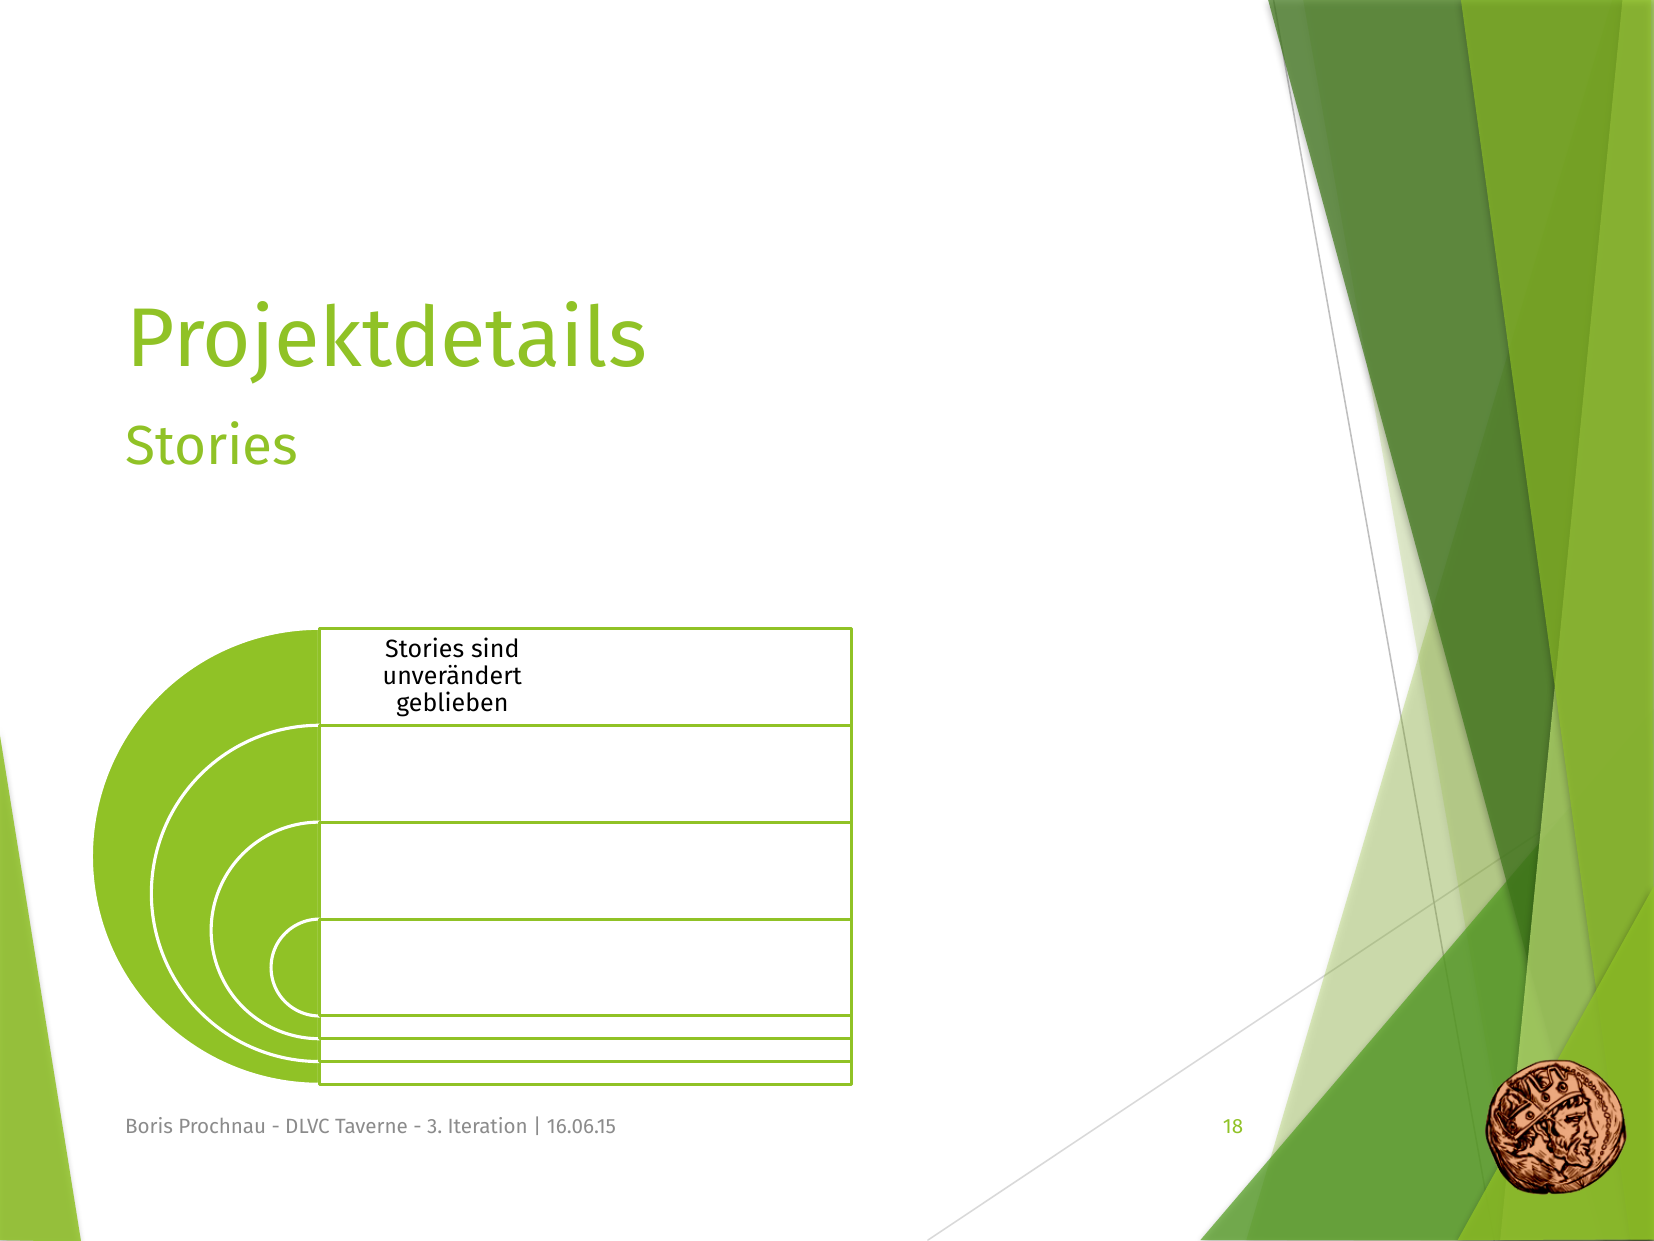

# Projektdetails
Stories
Stories sind unverändert geblieben

Boris Prochnau - DLVC Taverne - 3. Iteration | 16.06.15
18